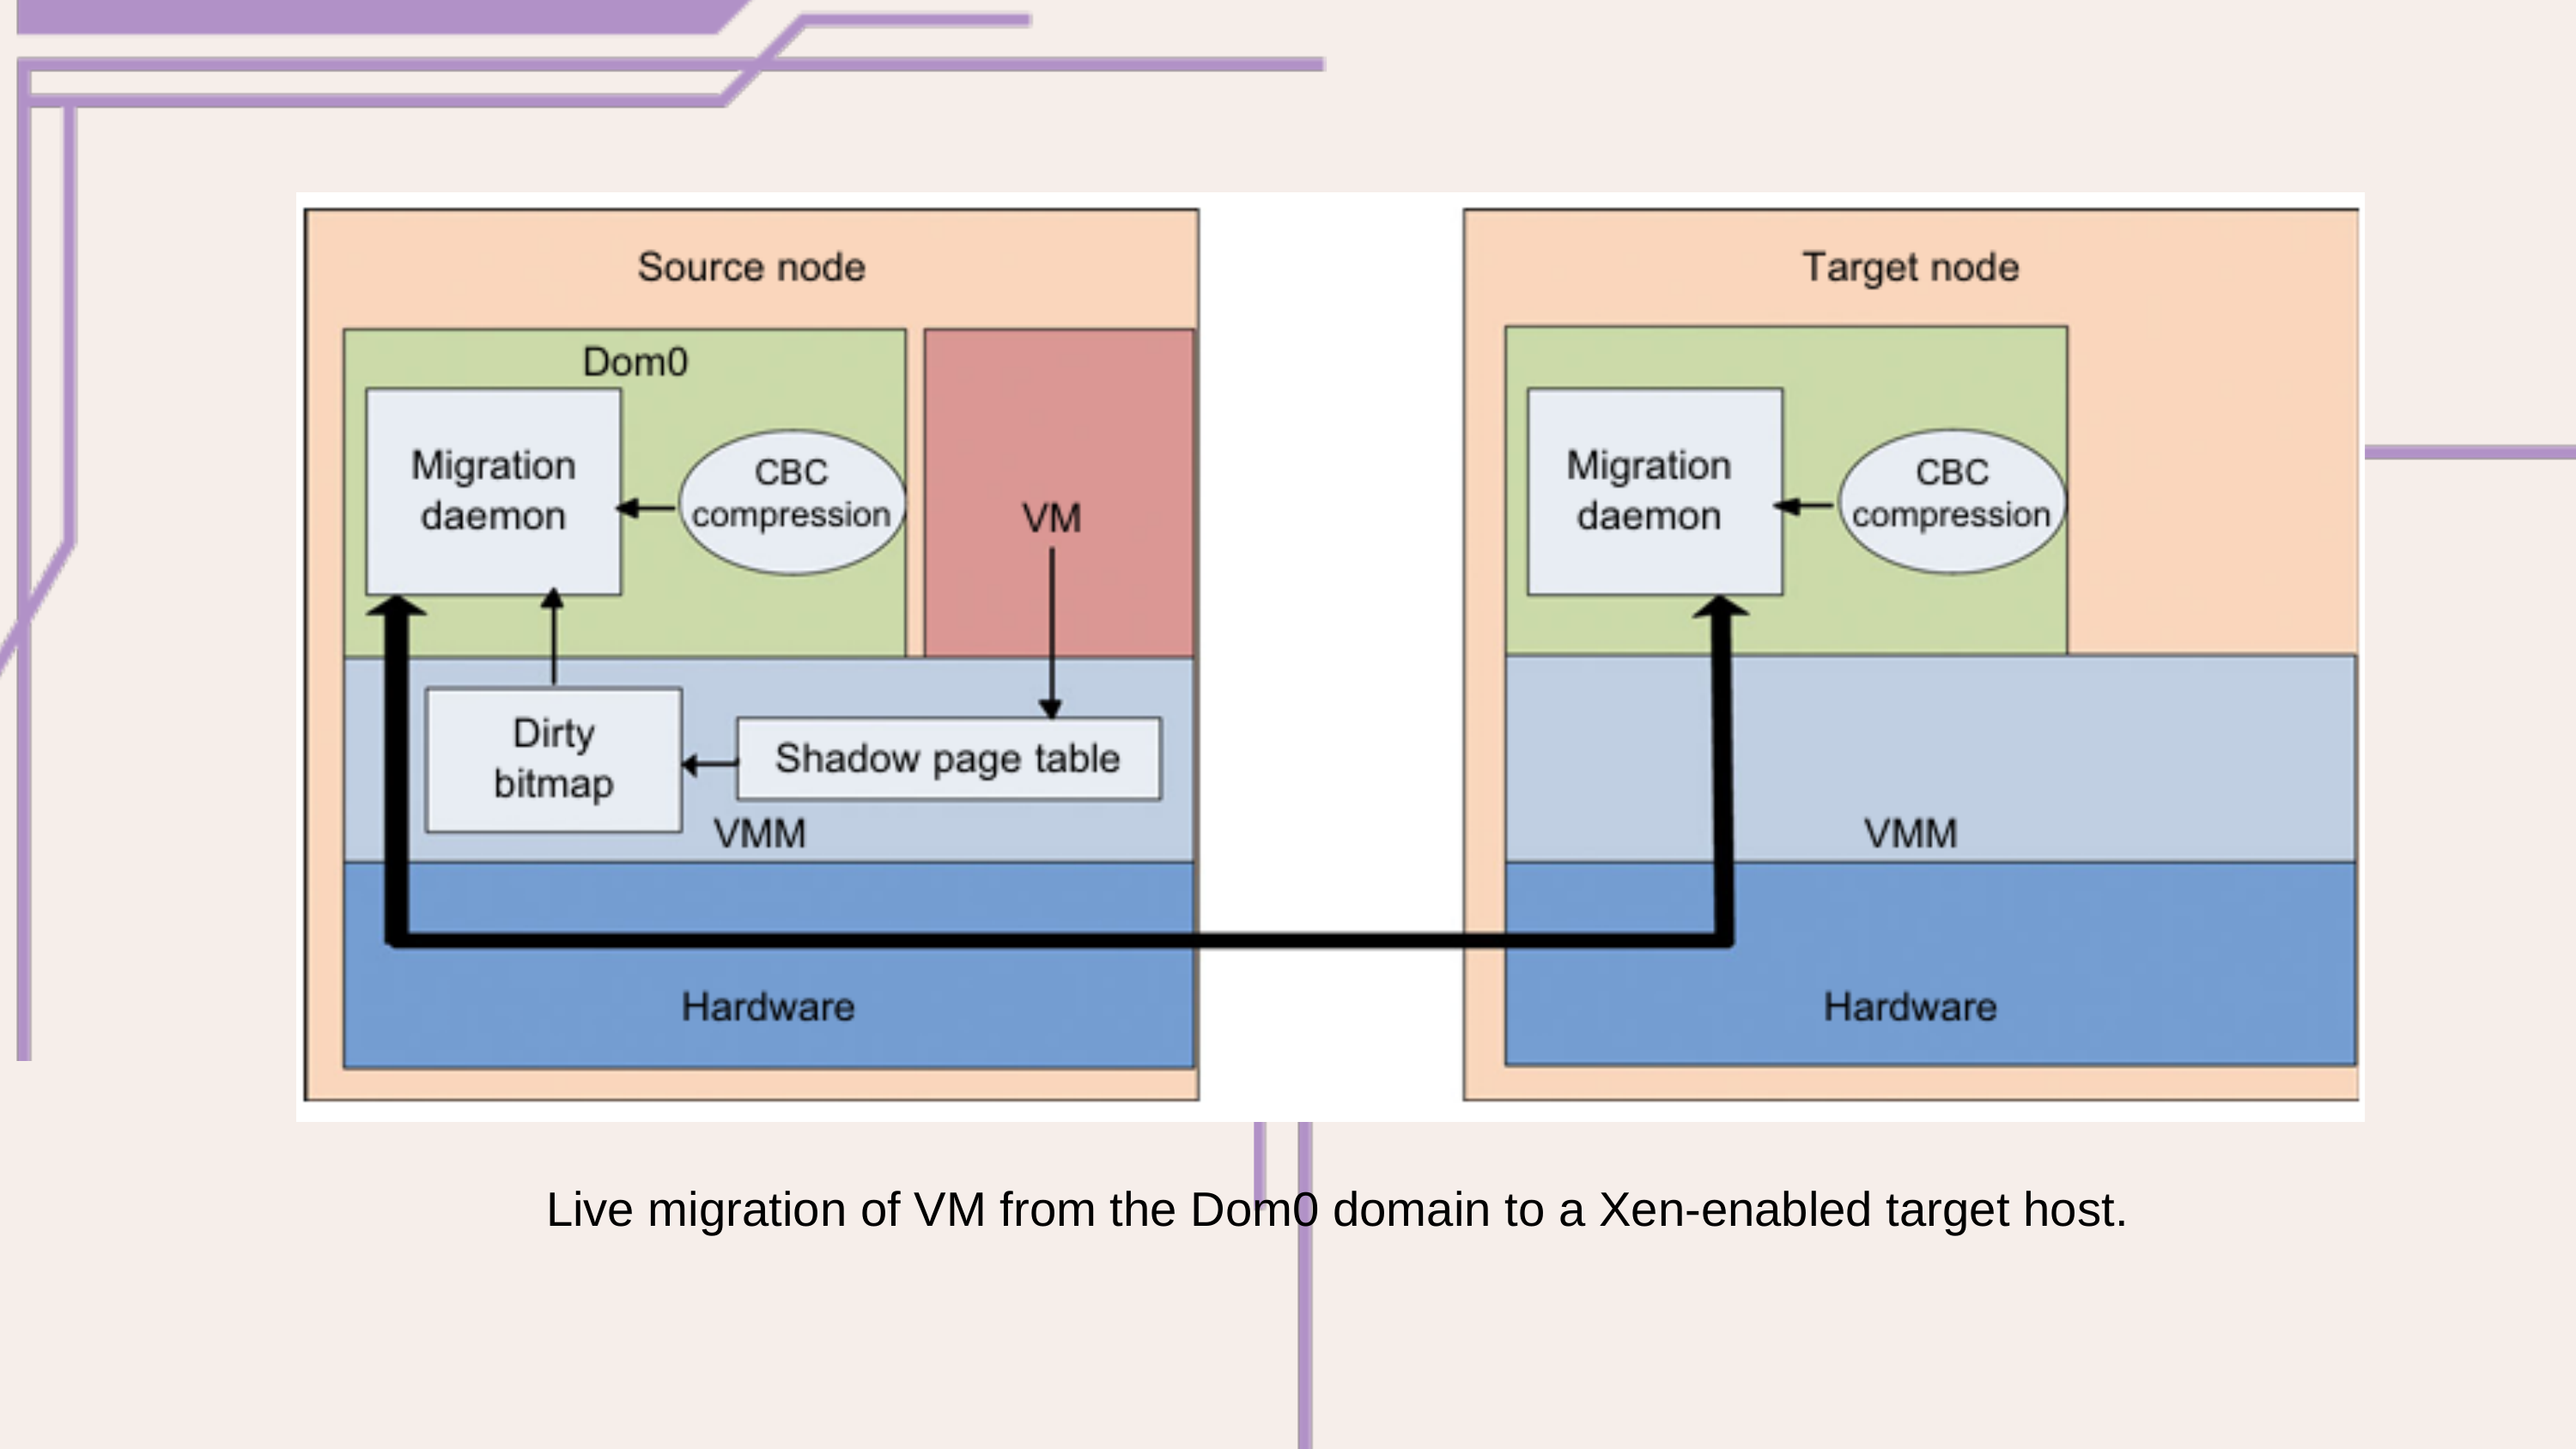

Live migration of VM from the Dom0 domain to a Xen-enabled target host.